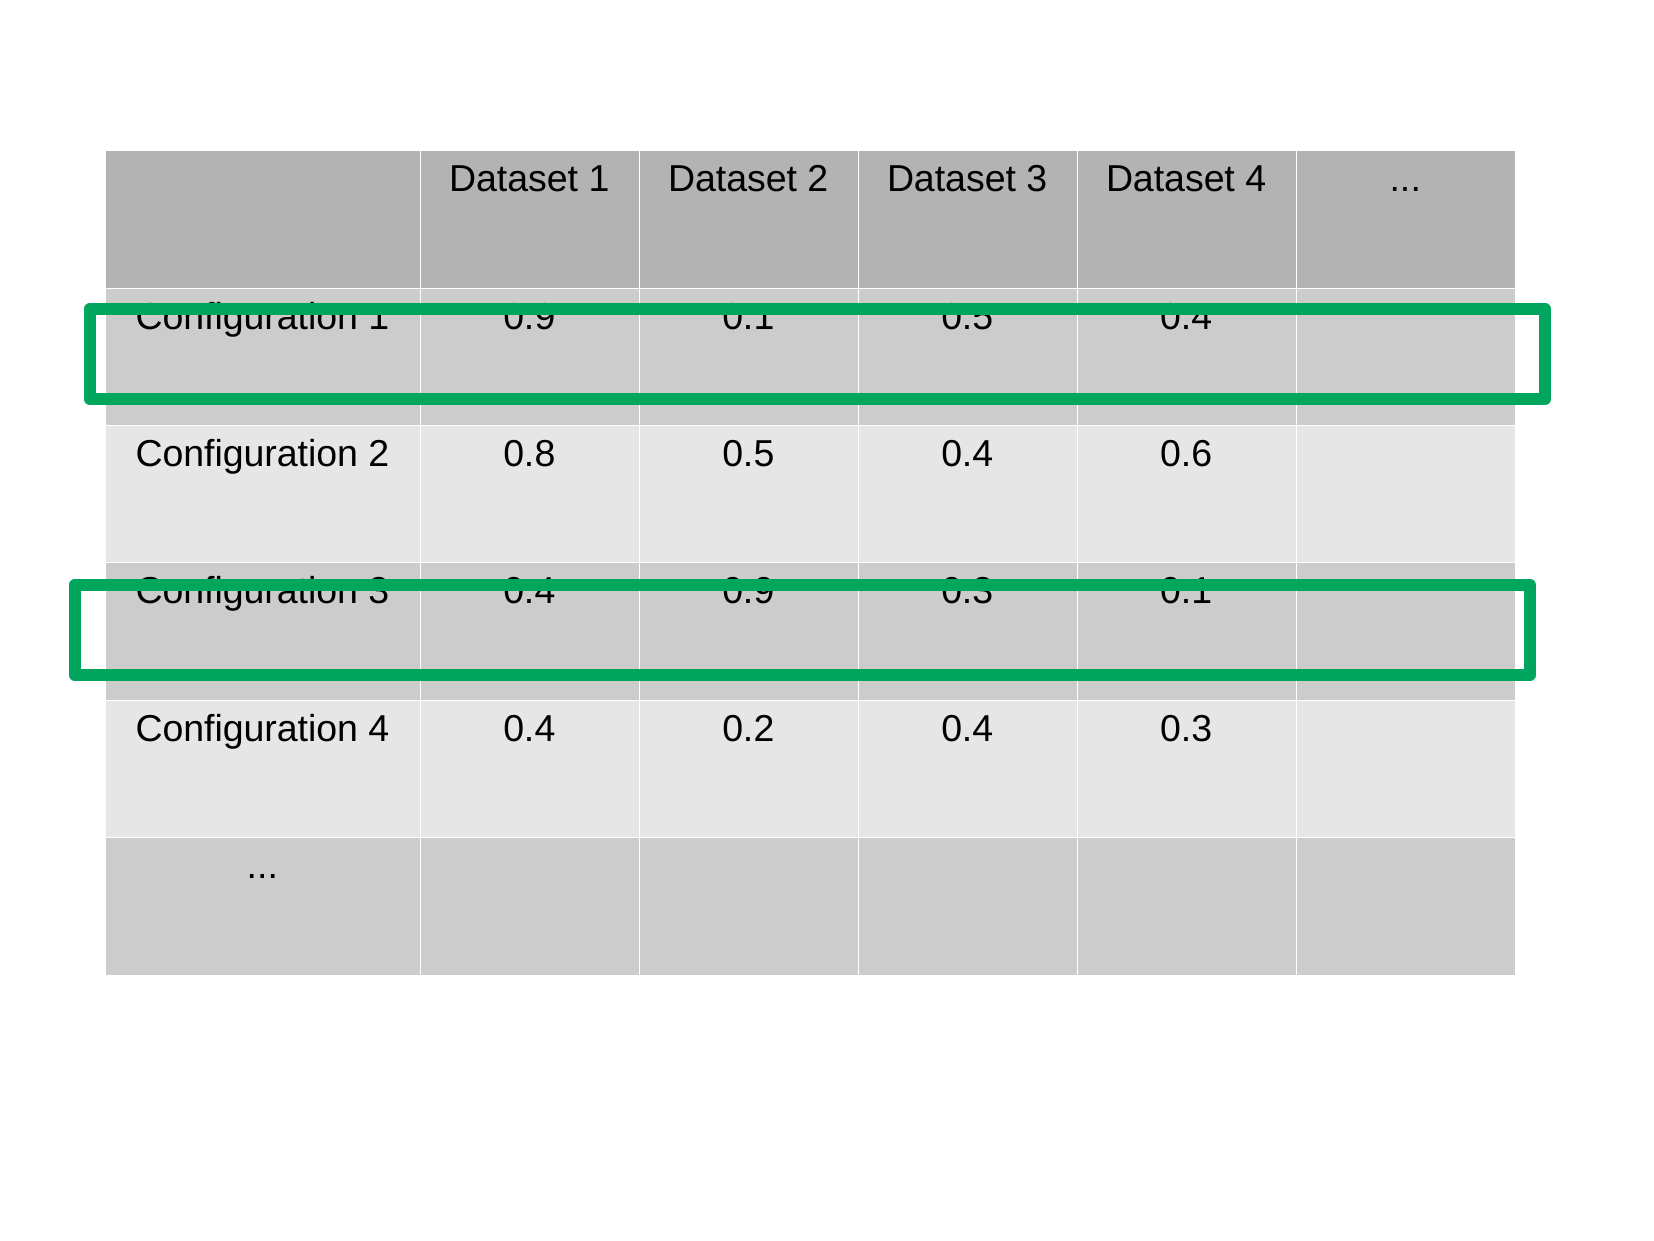

|  | Dataset 1 | Dataset 2 | Dataset 3 | Dataset 4 | ... |
| --- | --- | --- | --- | --- | --- |
| Configuration 1 | 0.9 | 0.1 | 0.5 | 0.4 |  |
| Configuration 2 | 0.8 | 0.5 | 0.4 | 0.6 |  |
| Configuration 3 | 0.4 | 0.9 | 0.3 | 0.1 |  |
| Configuration 4 | 0.4 | 0.2 | 0.4 | 0.3 |  |
| ... |  |  |  |  |  |